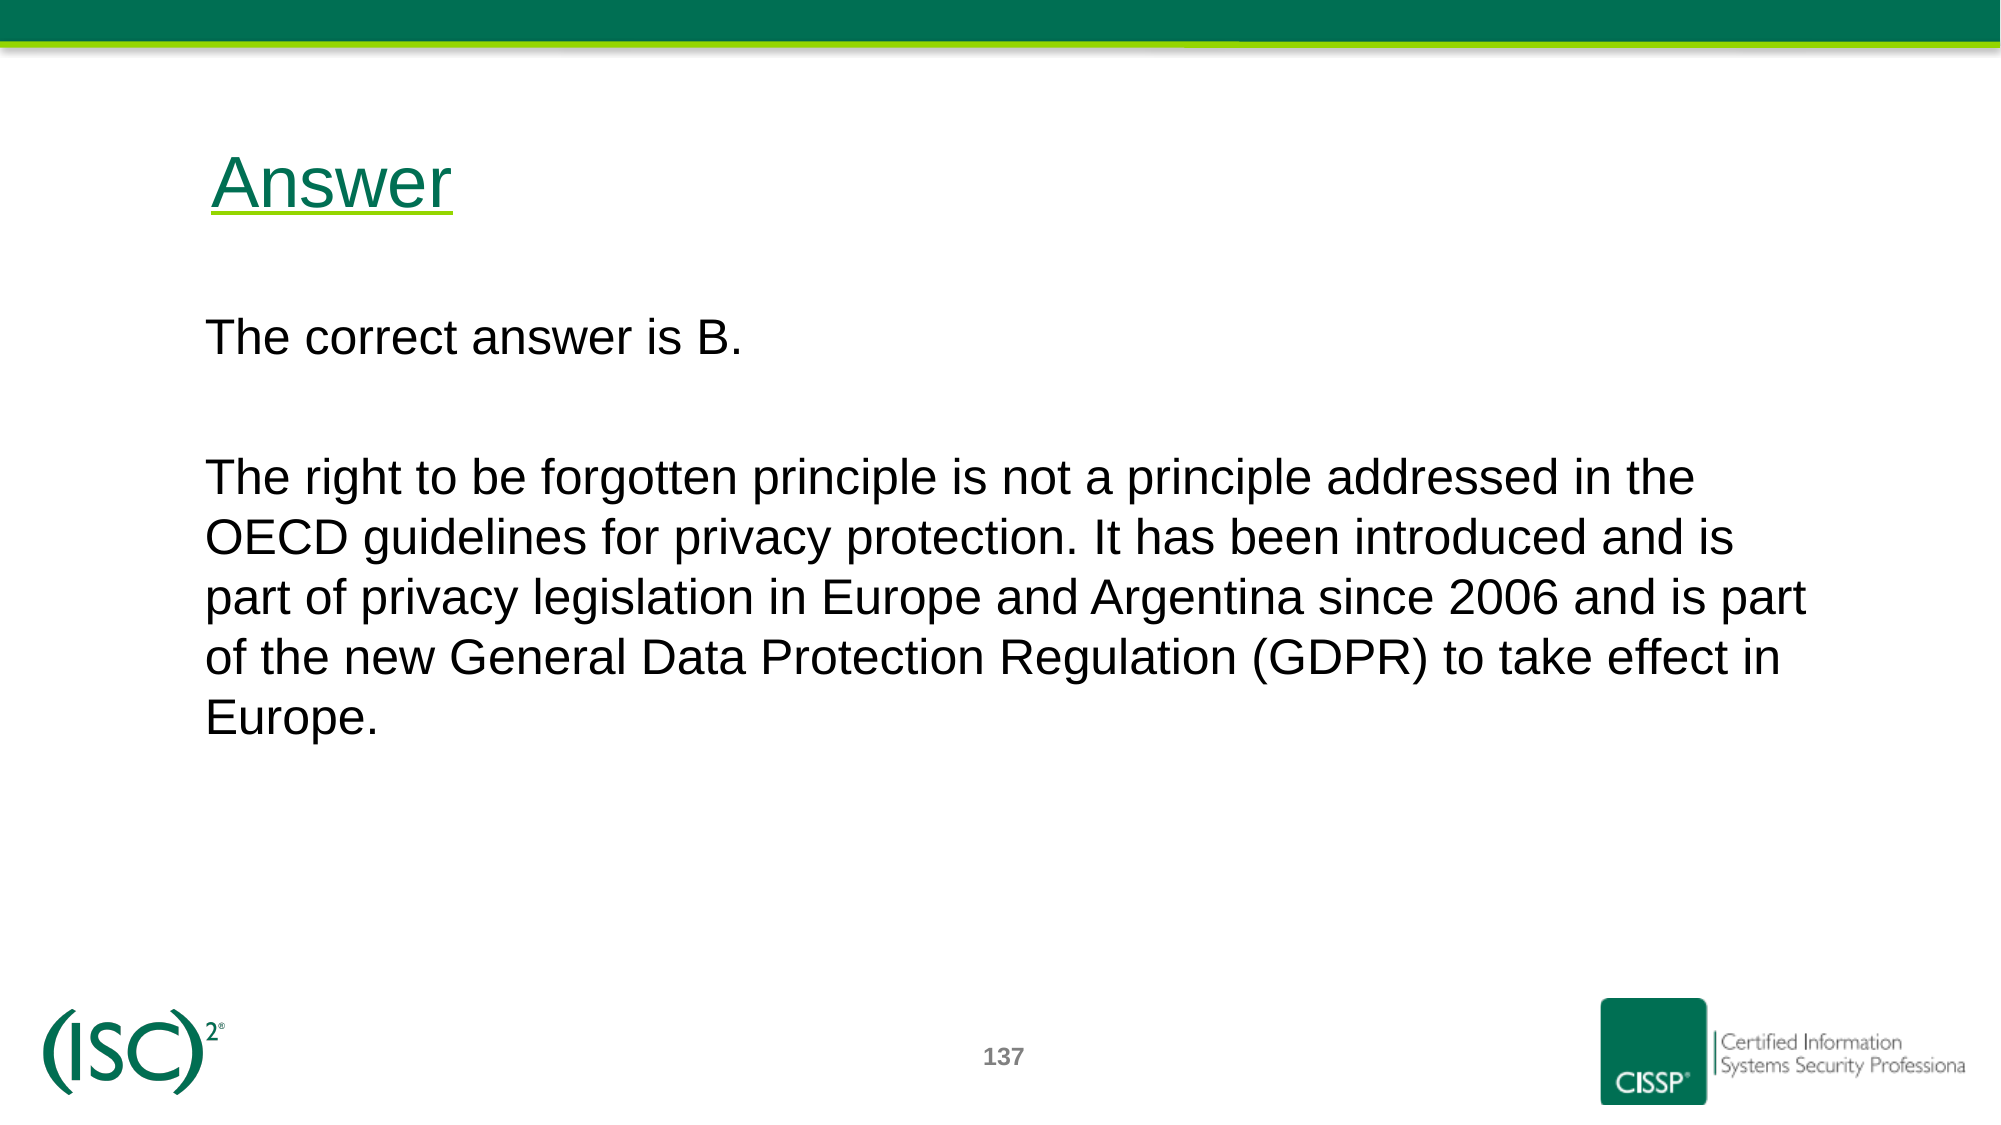

# Answer
The correct answer is B.

The right to be forgotten principle is not a principle addressed in the OECD guidelines for privacy protection. It has been introduced and is part of privacy legislation in Europe and Argentina since 2006 and is part of the new General Data Protection Regulation (GDPR) to take effect in Europe.